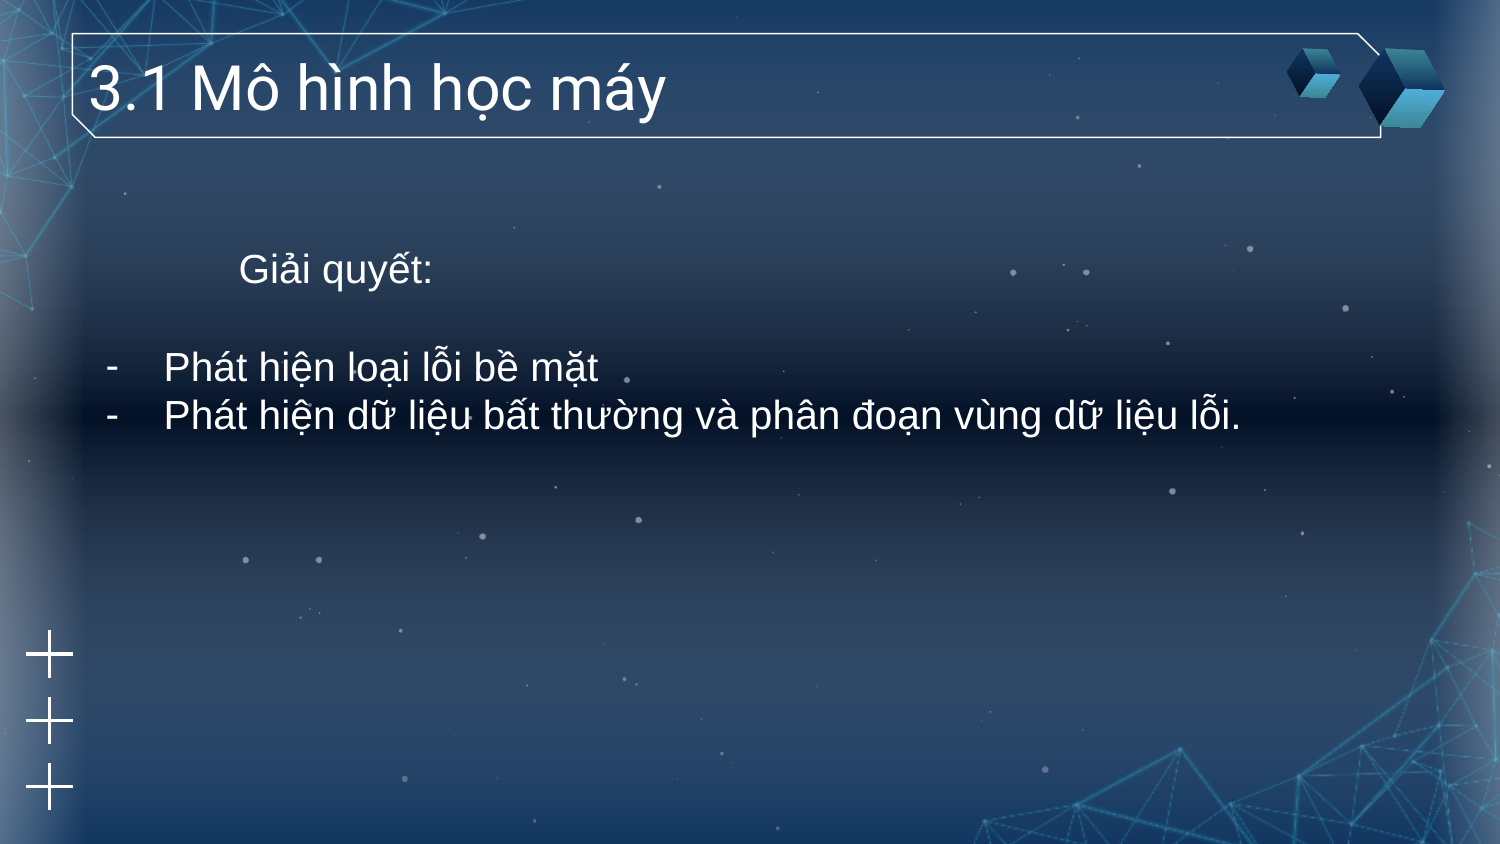

# 3.1 Mô hình học máy

Giải quyết:

Phát hiện loại lỗi bề mặt
Phát hiện dữ liệu bất thường và phân đoạn vùng dữ liệu lỗi.